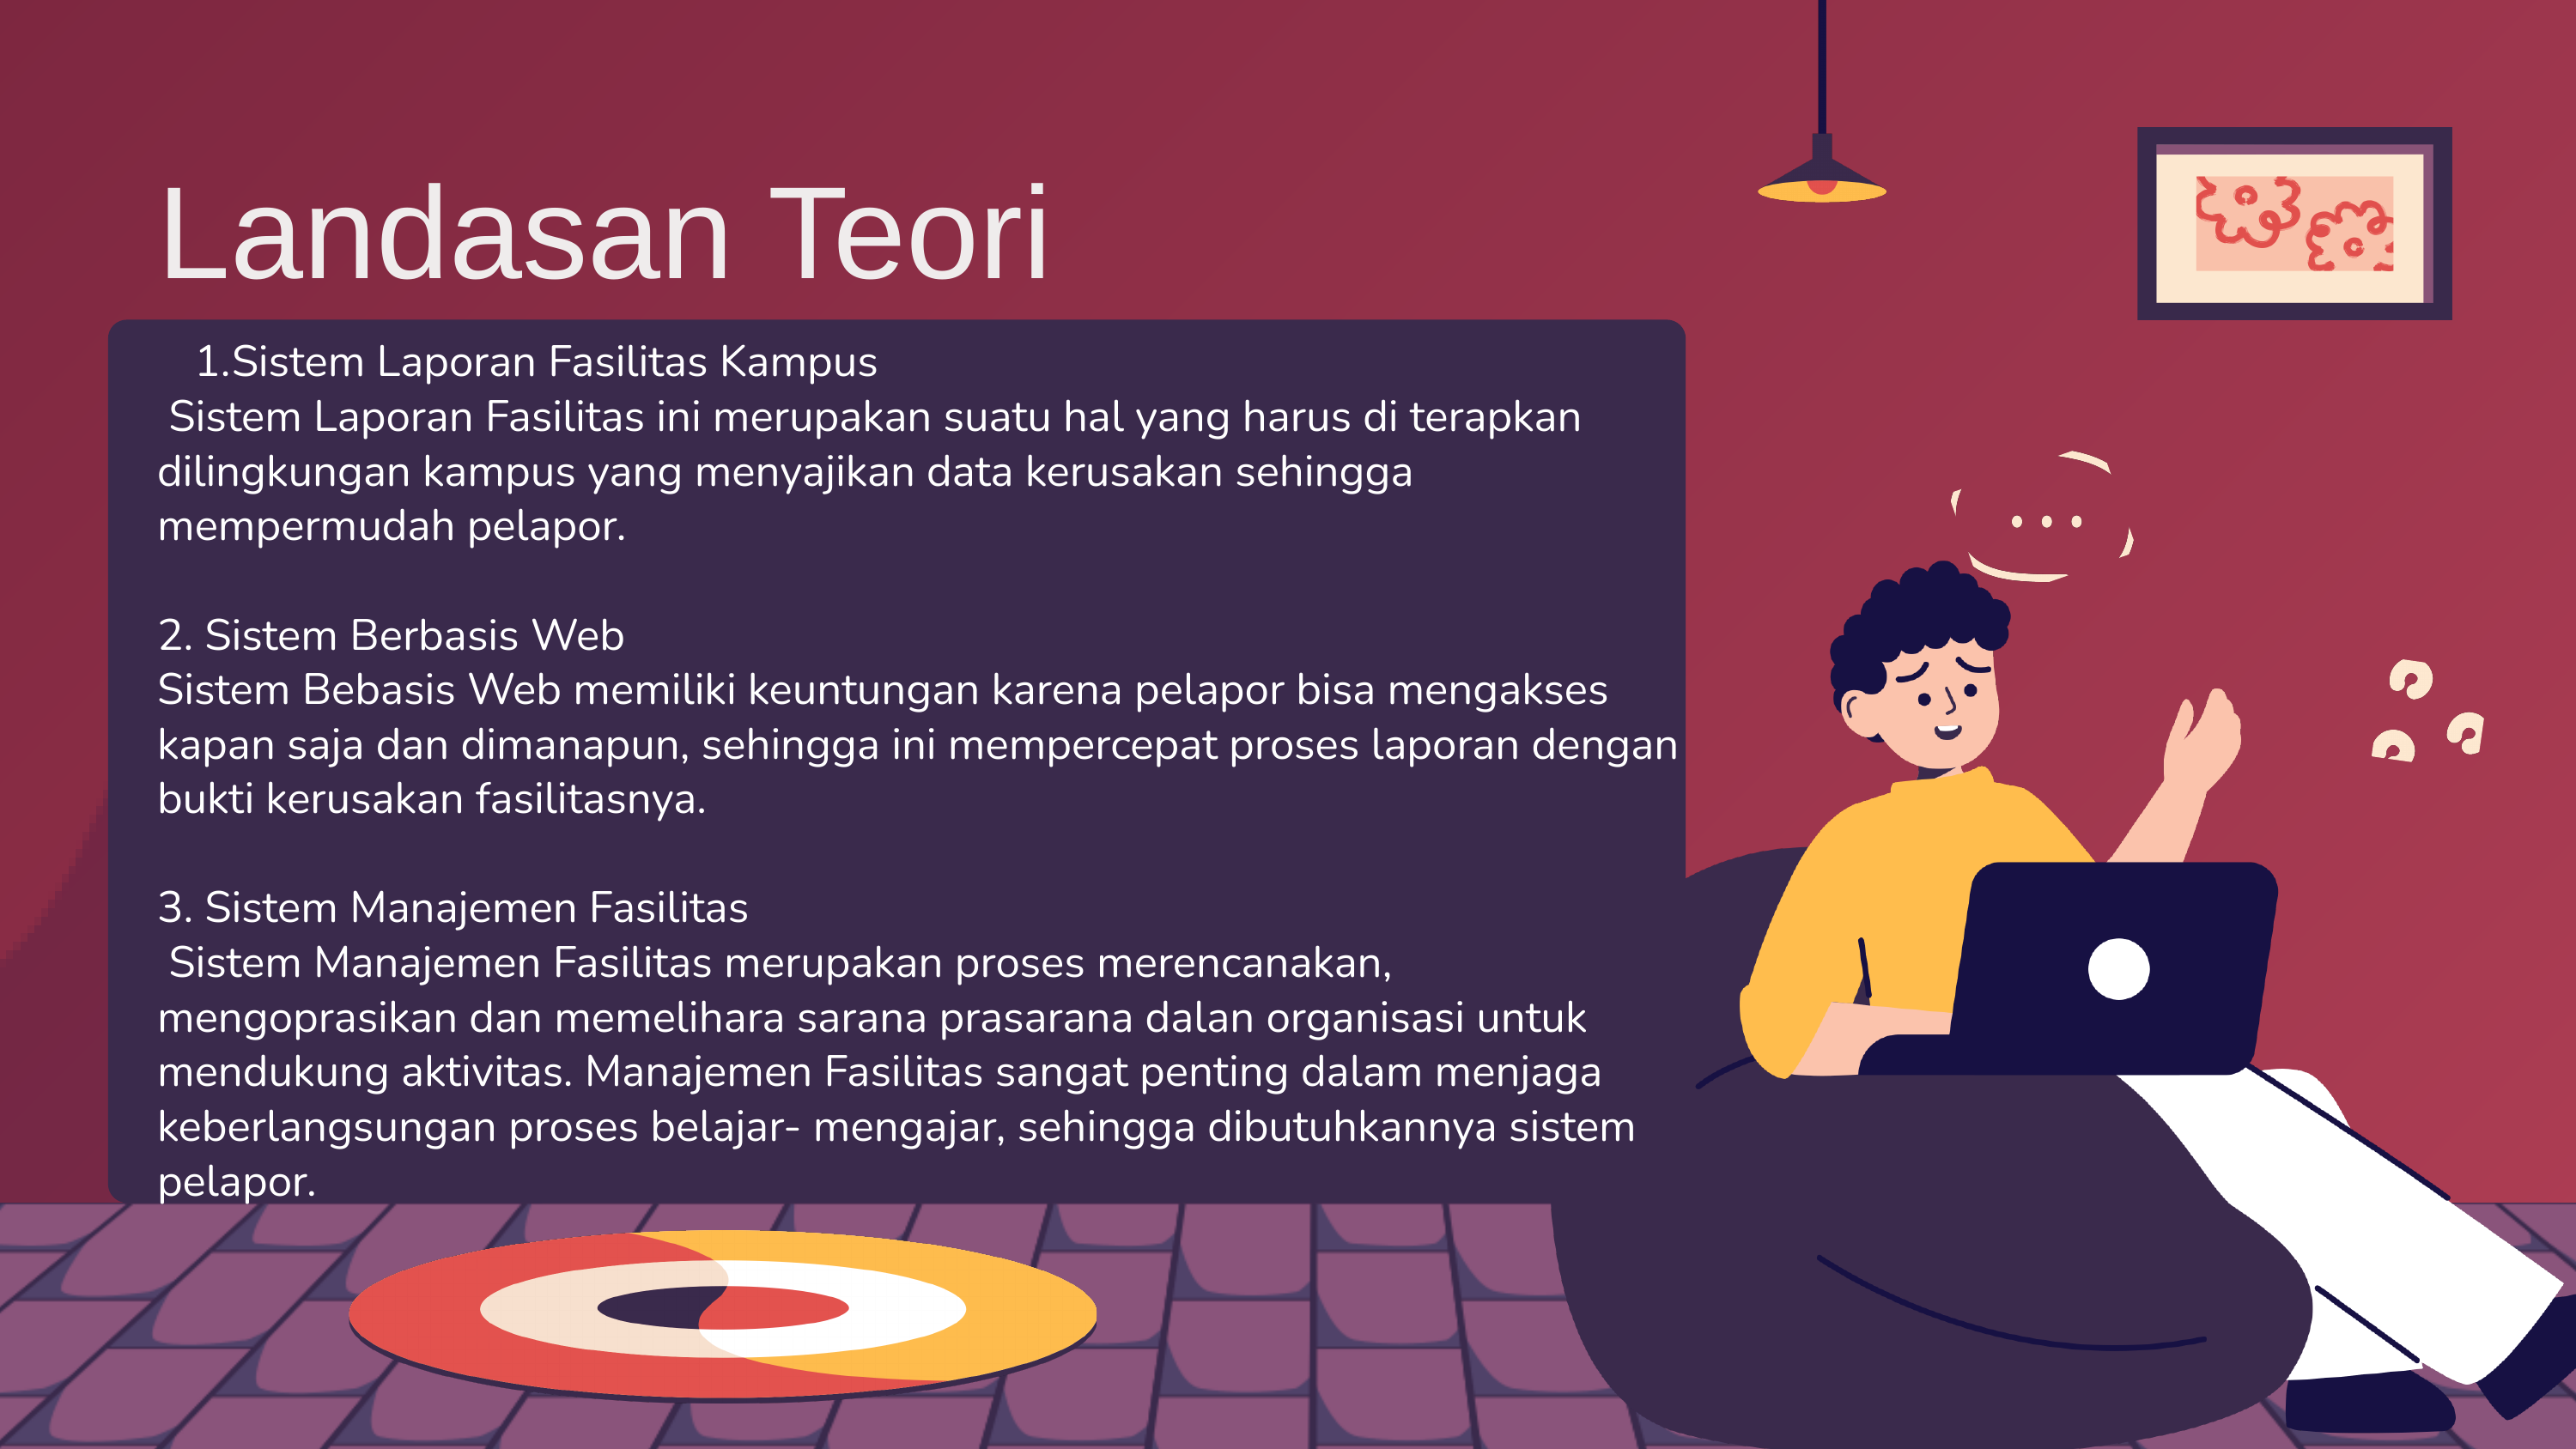

Landasan Teori

Sistem Laporan Fasilitas Kampus
 Sistem Laporan Fasilitas ini merupakan suatu hal yang harus di terapkan dilingkungan kampus yang menyajikan data kerusakan sehingga mempermudah pelapor.

2. Sistem Berbasis Web
Sistem Bebasis Web memiliki keuntungan karena pelapor bisa mengakses kapan saja dan dimanapun, sehingga ini mempercepat proses laporan dengan bukti kerusakan fasilitasnya.

3. Sistem Manajemen Fasilitas
 Sistem Manajemen Fasilitas merupakan proses merencanakan, mengoprasikan dan memelihara sarana prasarana dalan organisasi untuk mendukung aktivitas. Manajemen Fasilitas sangat penting dalam menjaga keberlangsungan proses belajar- mengajar, sehingga dibutuhkannya sistem pelapor.